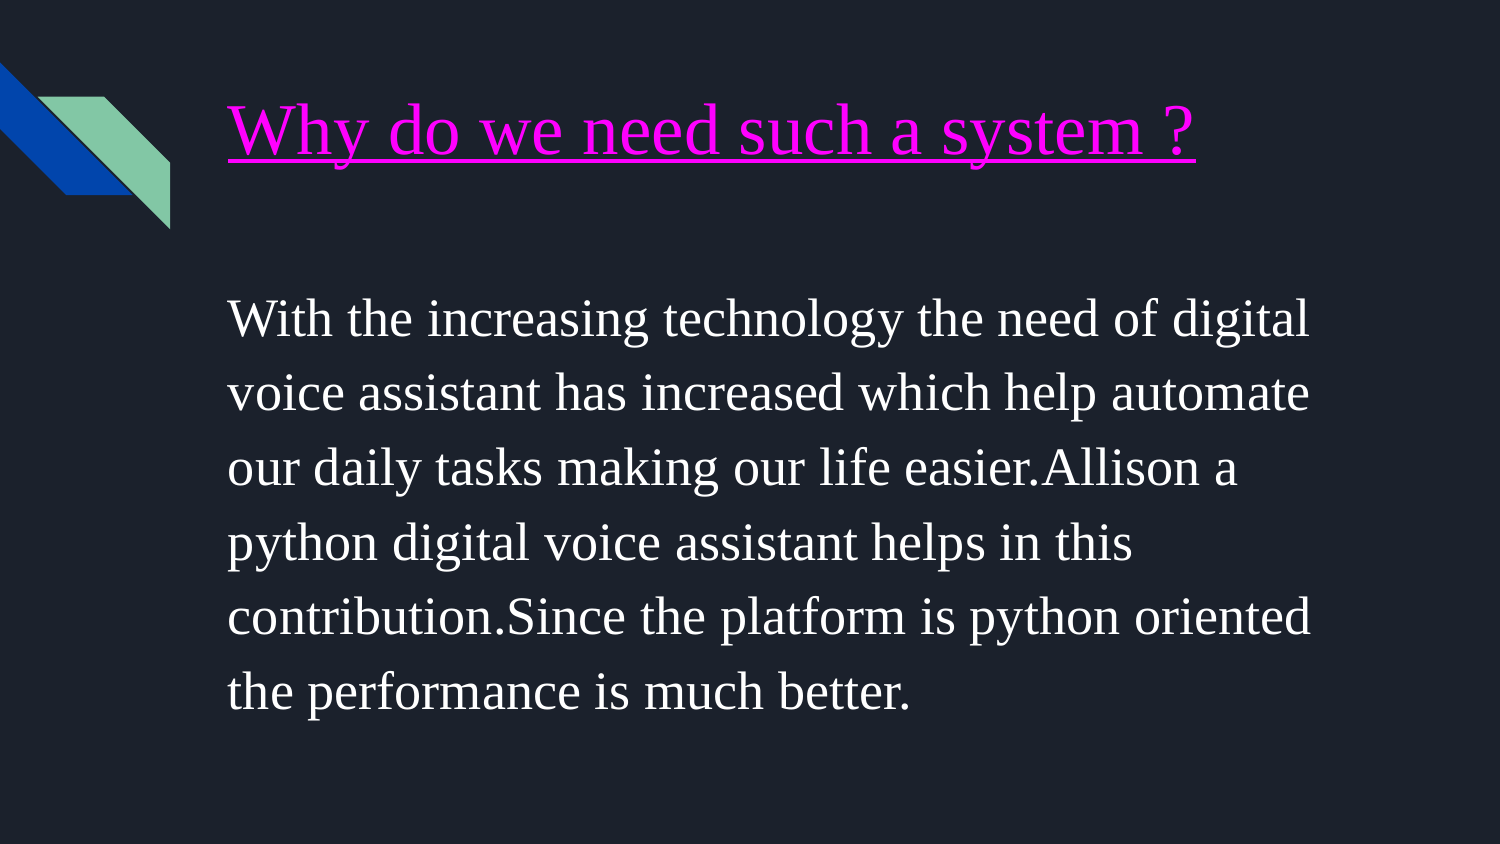

# Why do we need such a system ?
With the increasing technology the need of digital voice assistant has increased which help automate our daily tasks making our life easier.Allison a python digital voice assistant helps in this contribution.Since the platform is python oriented the performance is much better.